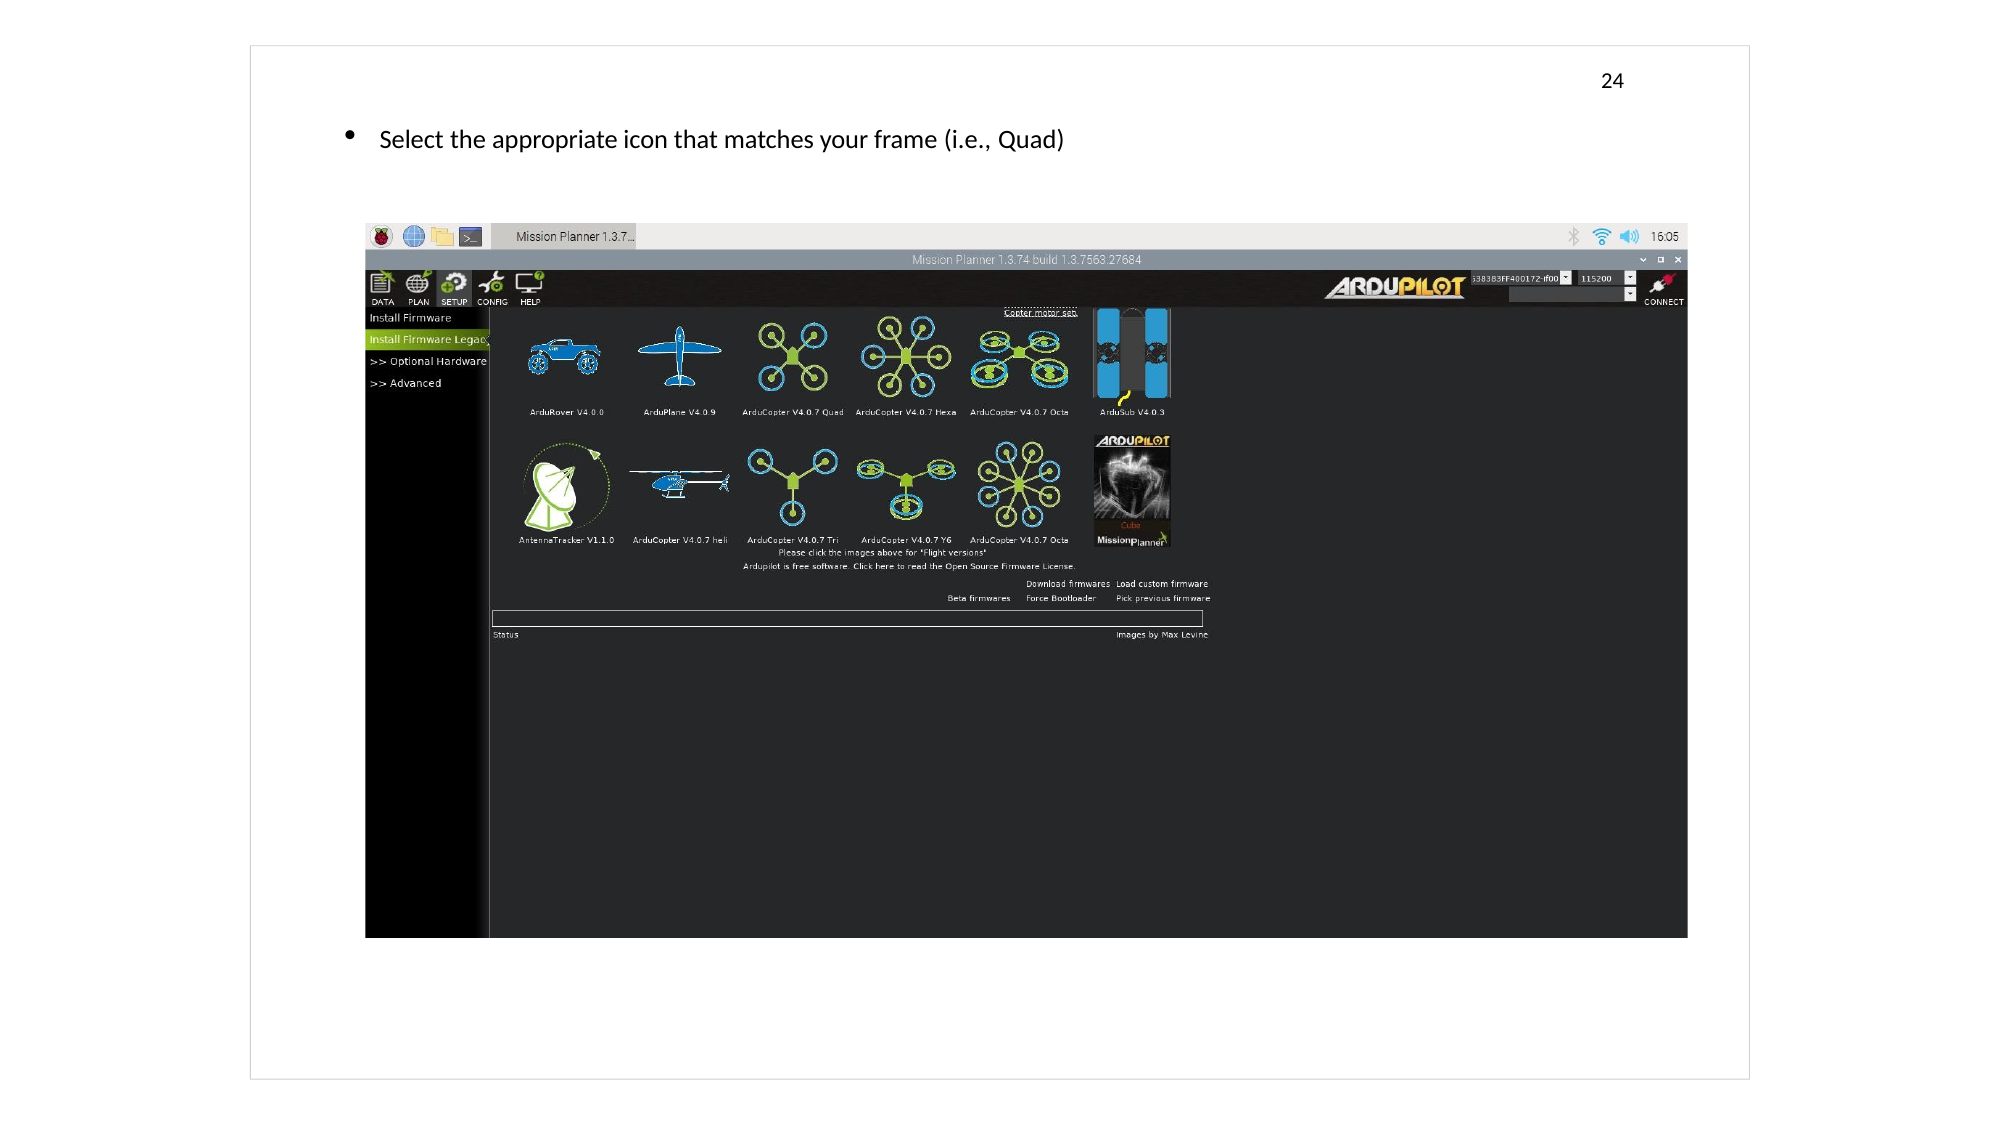

24
Select the appropriate icon that matches your frame (i.e., Quad)